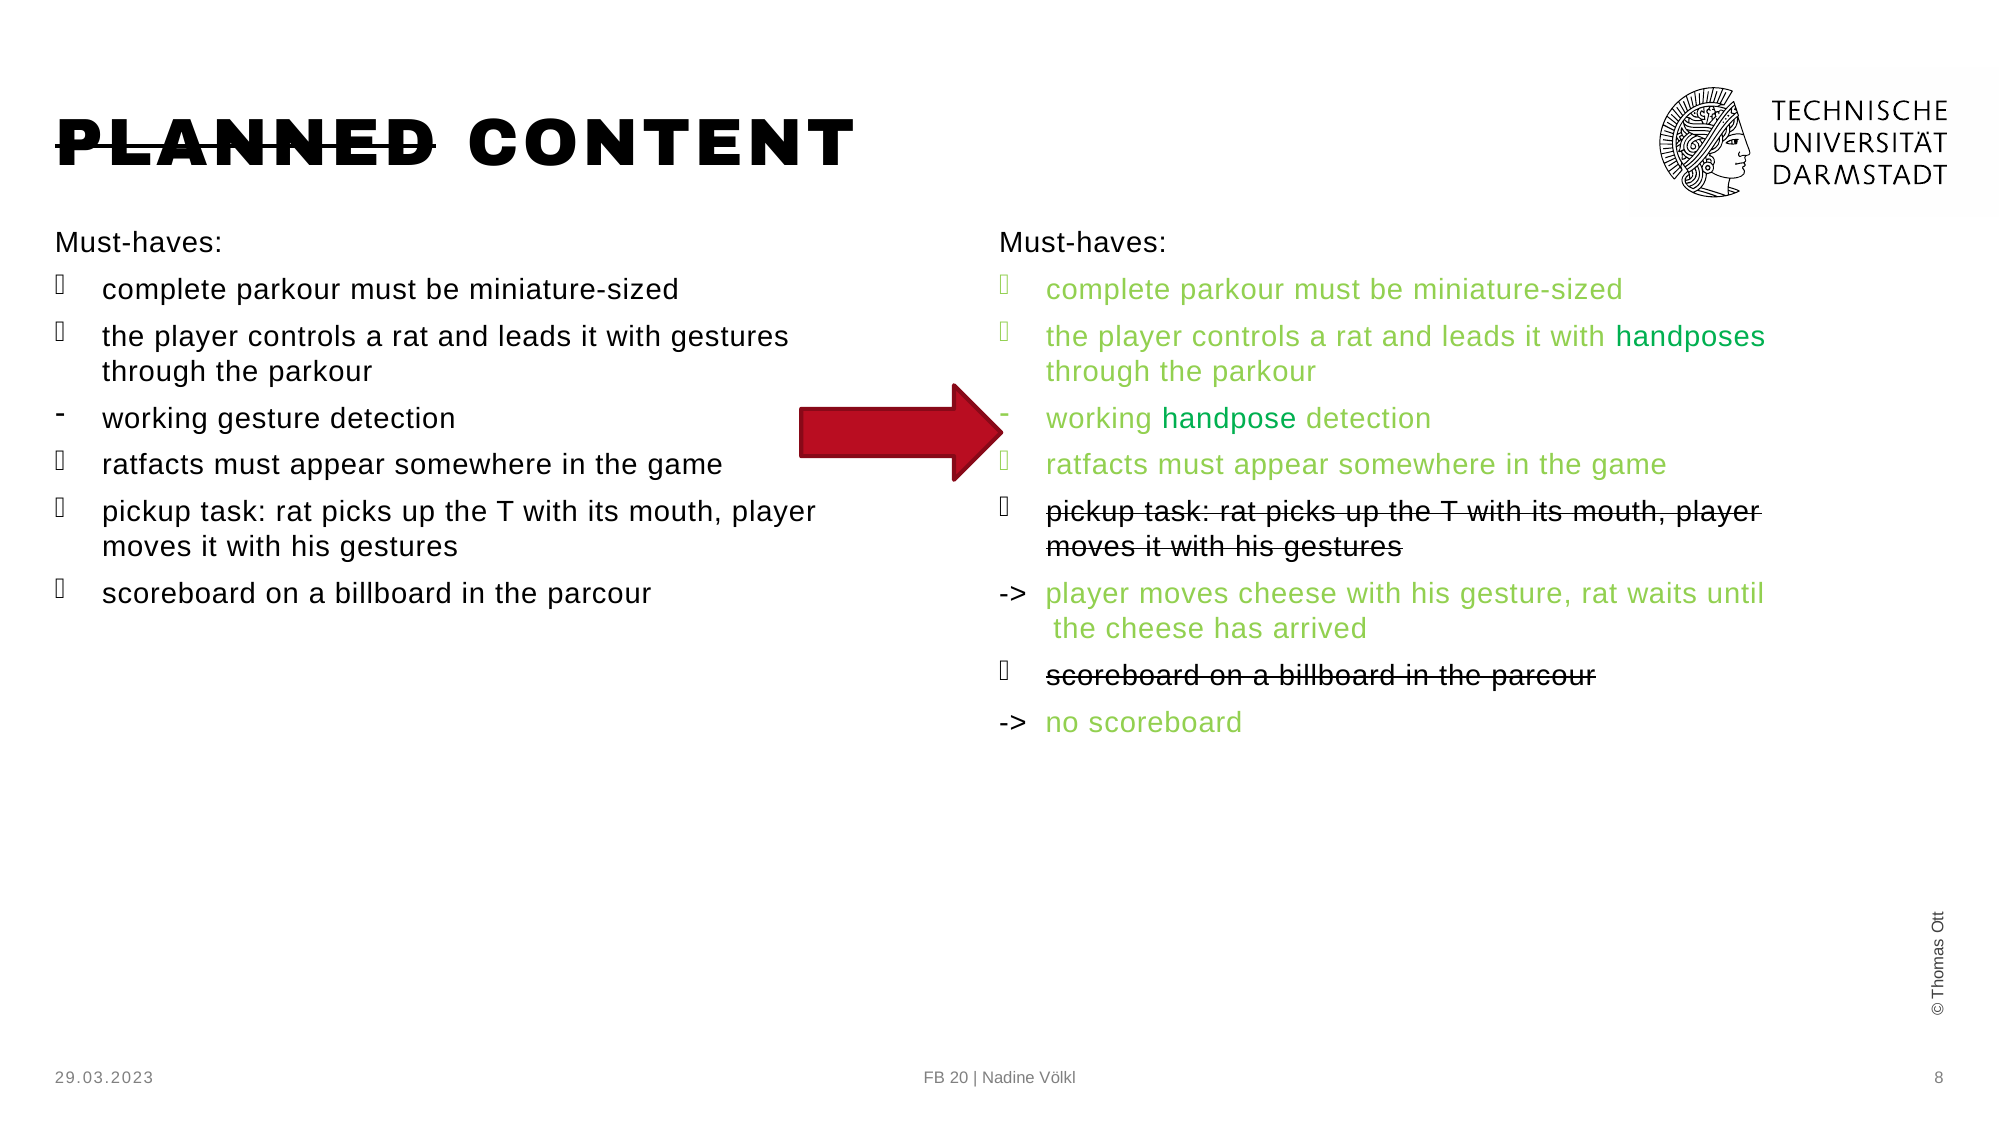

# Planned content
Must-haves:
complete parkour must be miniature-sized
the player controls a rat and leads it with gestures through the parkour
working gesture detection
ratfacts must appear somewhere in the game
pickup task: rat picks up the T with its mouth, player moves it with his gestures
scoreboard on a billboard in the parcour

Must-haves:
complete parkour must be miniature-sized
the player controls a rat and leads it with handposes through the parkour
working handpose detection
ratfacts must appear somewhere in the game
pickup task: rat picks up the T with its mouth, player moves it with his gestures
->  player moves cheese with his gesture, rat waits until
      the cheese has arrived
scoreboard on a billboard in the parcour
->  no scoreboard

© Thomas Ott
29.03.2023
FB 20 | Nadine Völkl
8